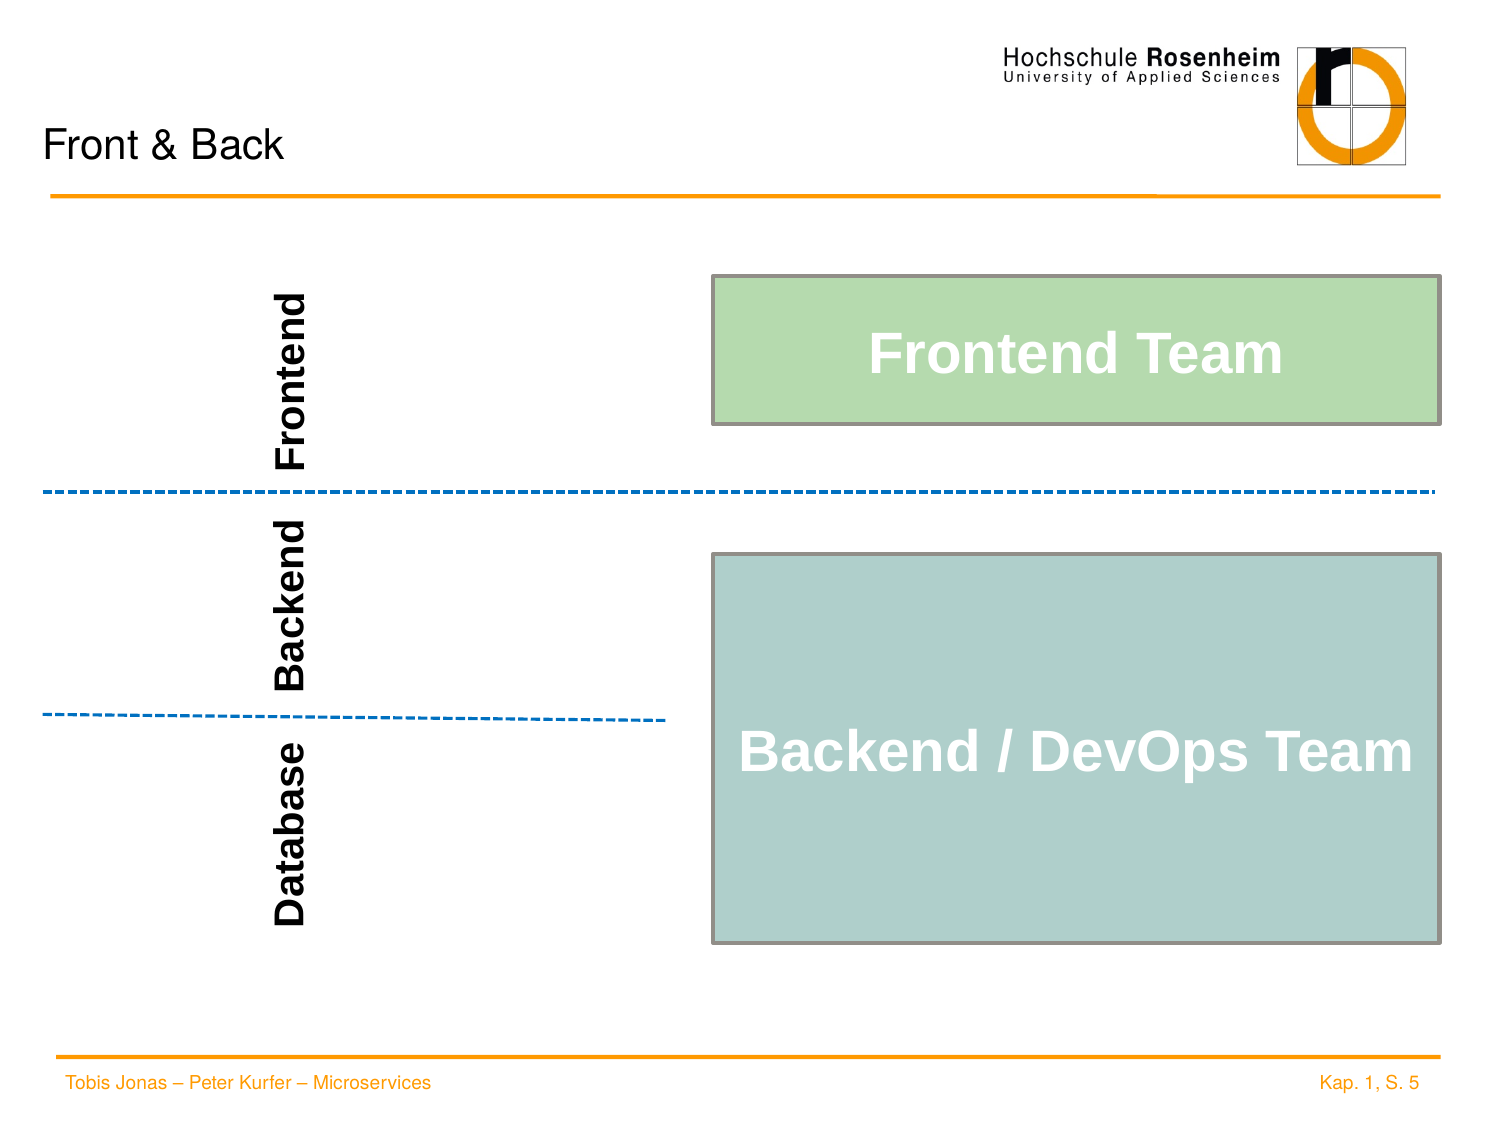

# Front & Back
Frontend Team
Frontend
Backend / DevOps Team
Backend
Database